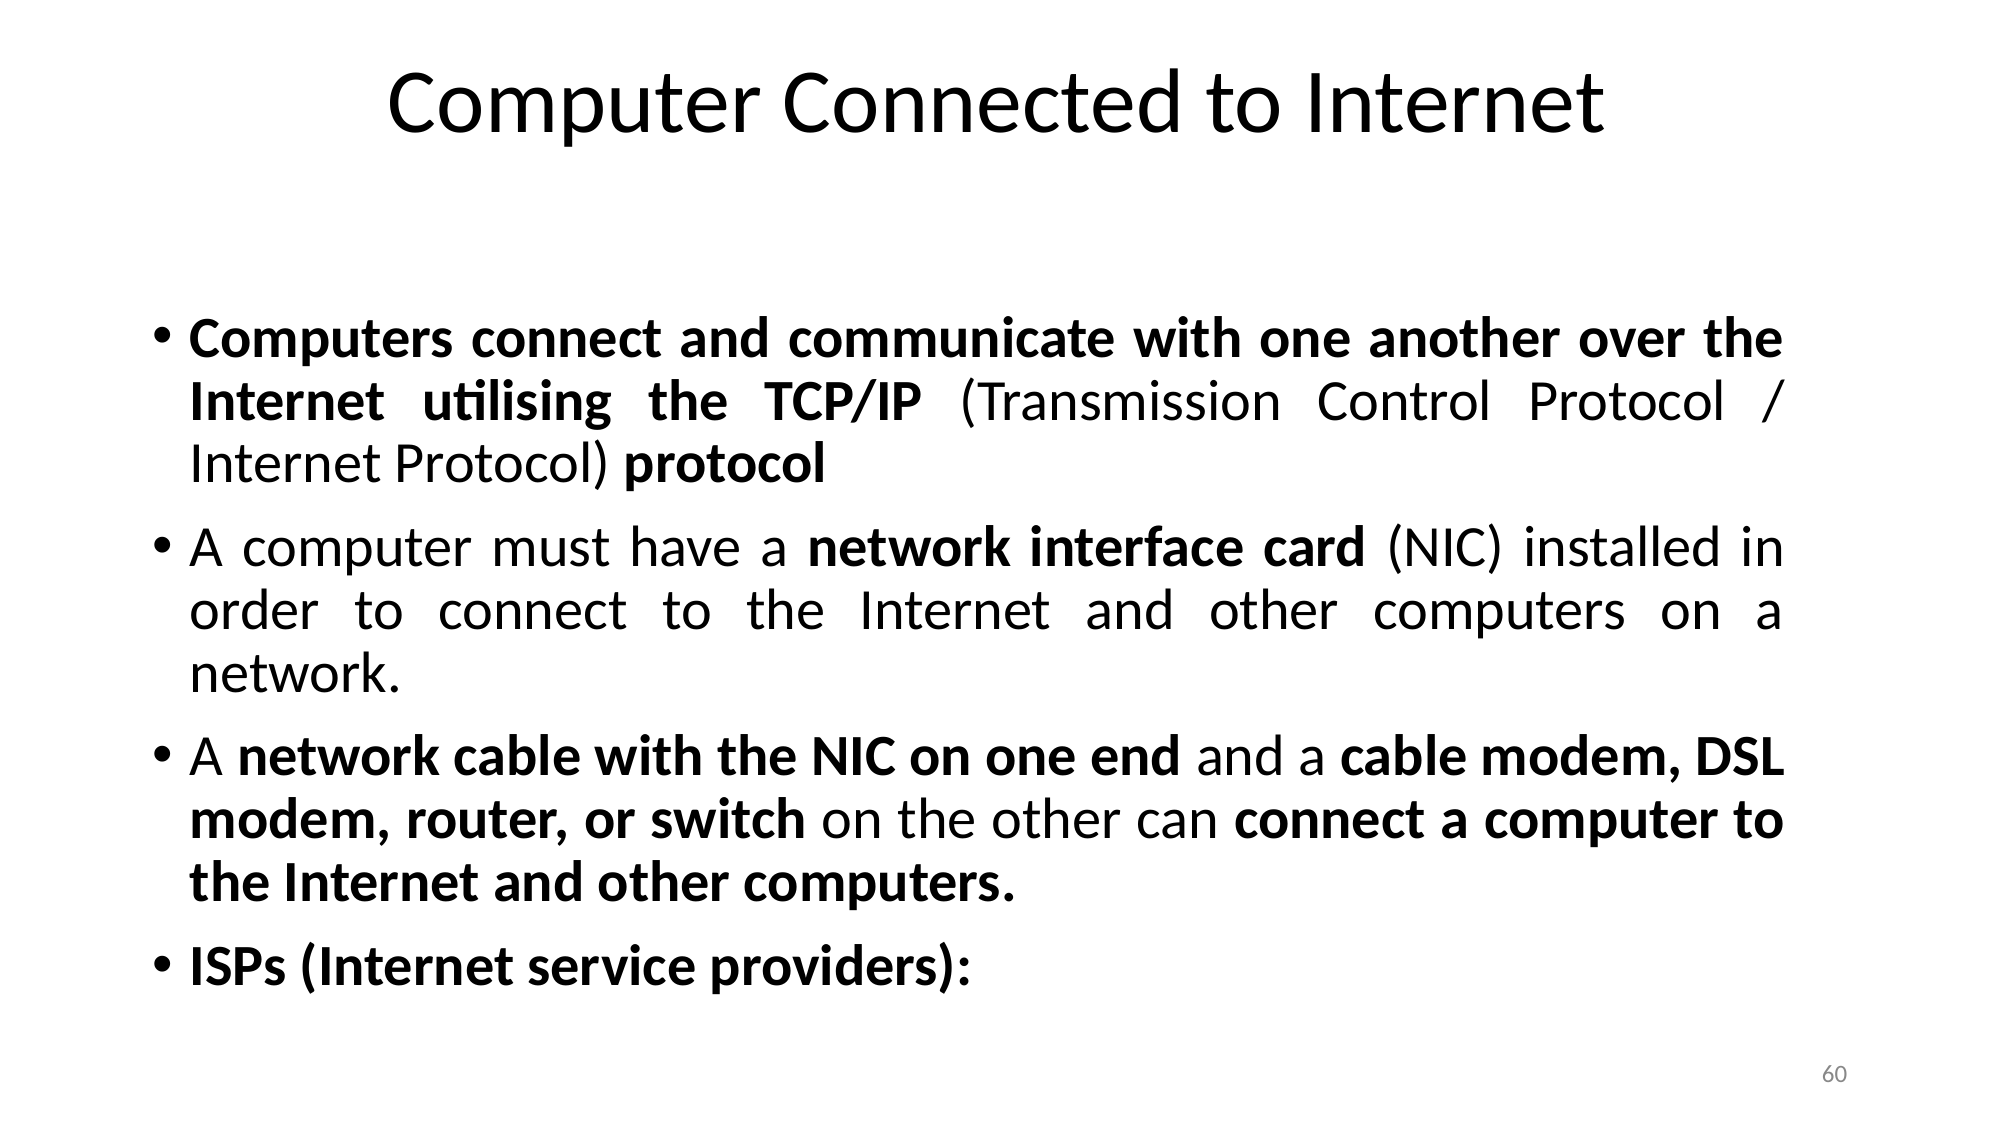

# Computer Connected to Internet
Computers connect and communicate with one another over the Internet utilising the TCP/IP (Transmission Control Protocol / Internet Protocol) protocol
A computer must have a network interface card (NIC) installed in order to connect to the Internet and other computers on a network.
A network cable with the NIC on one end and a cable modem, DSL modem, router, or switch on the other can connect a computer to the Internet and other computers.
ISPs (Internet service providers):

60